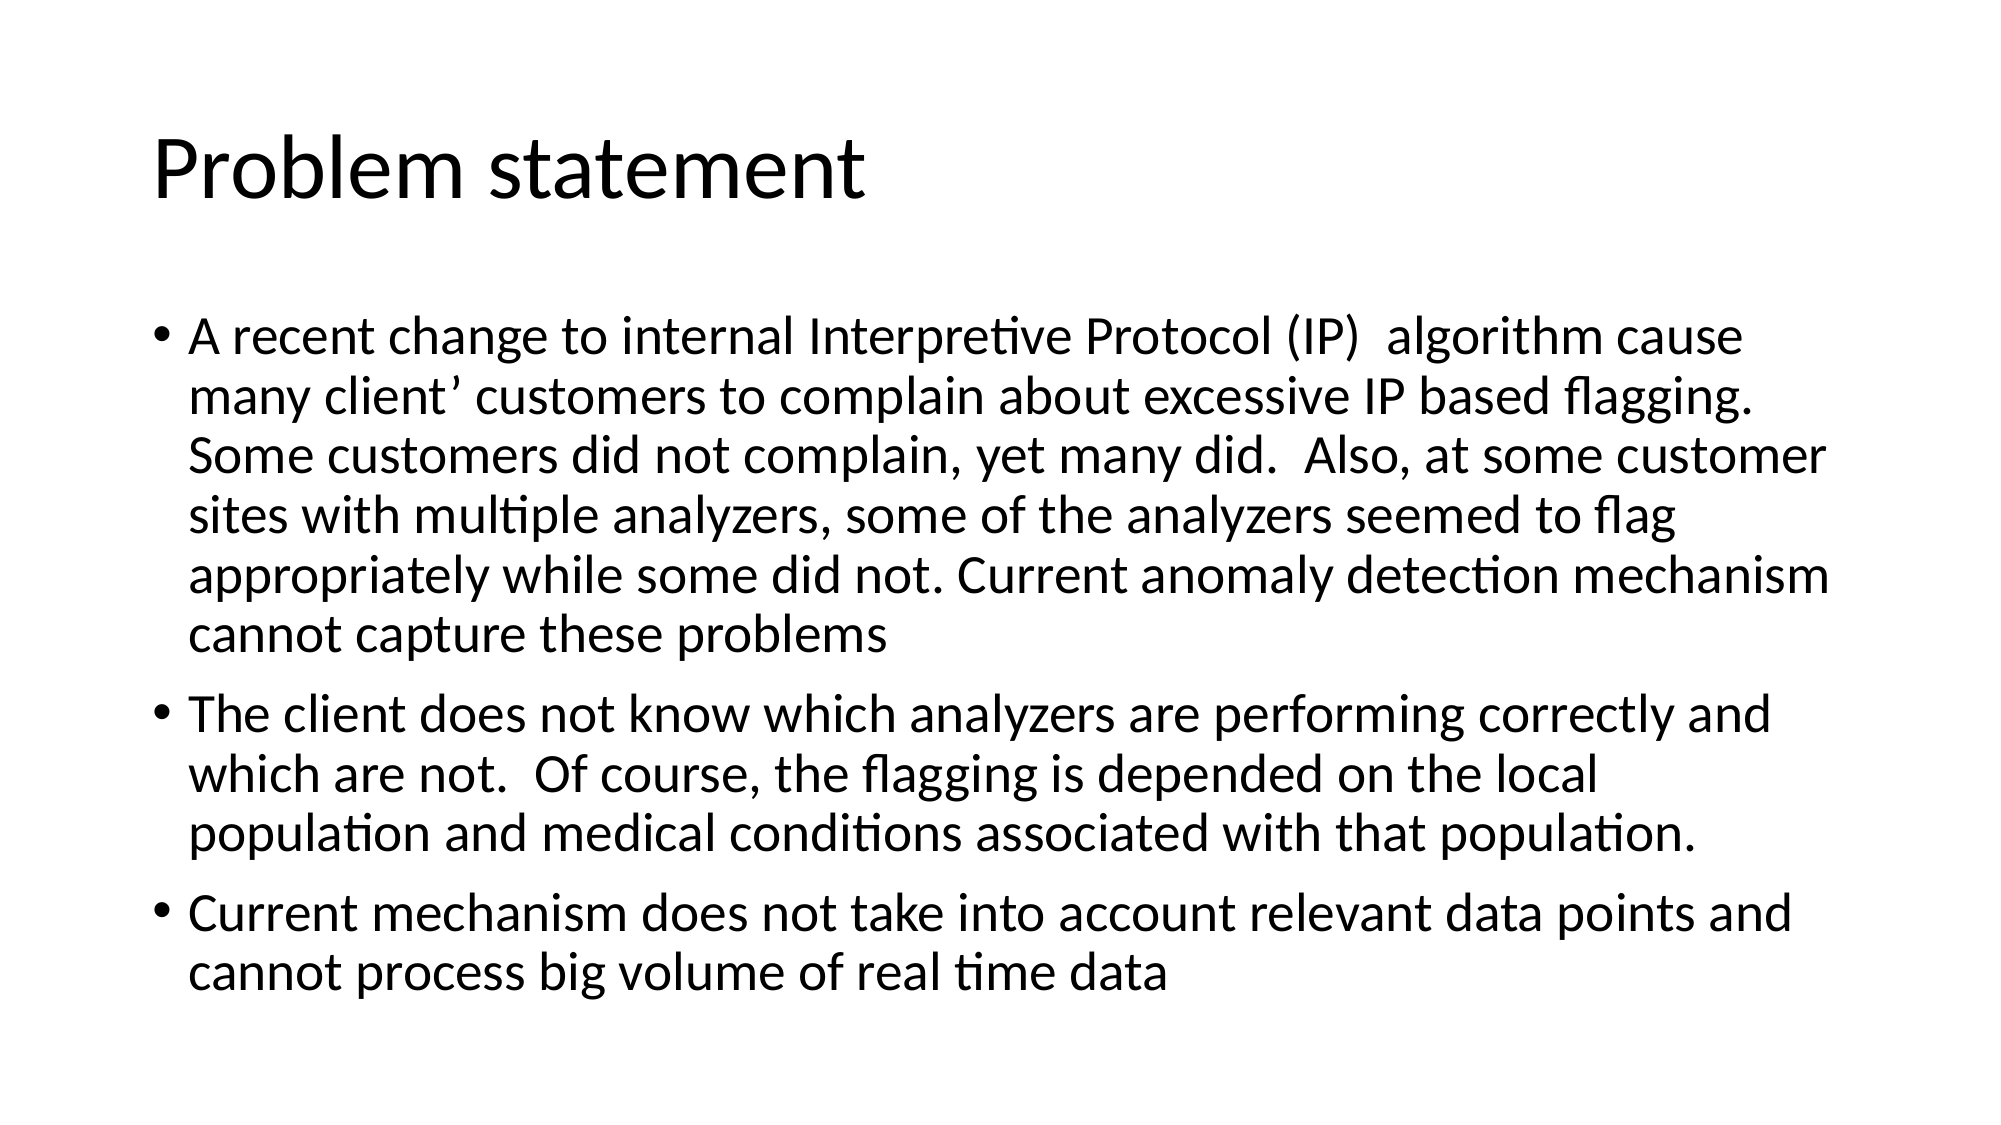

# Problem statement
A recent change to internal Interpretive Protocol (IP)  algorithm cause many client’ customers to complain about excessive IP based flagging.  Some customers did not complain, yet many did.  Also, at some customer sites with multiple analyzers, some of the analyzers seemed to flag appropriately while some did not. Current anomaly detection mechanism cannot capture these problems
The client does not know which analyzers are performing correctly and which are not.  Of course, the flagging is depended on the local population and medical conditions associated with that population.
Current mechanism does not take into account relevant data points and cannot process big volume of real time data